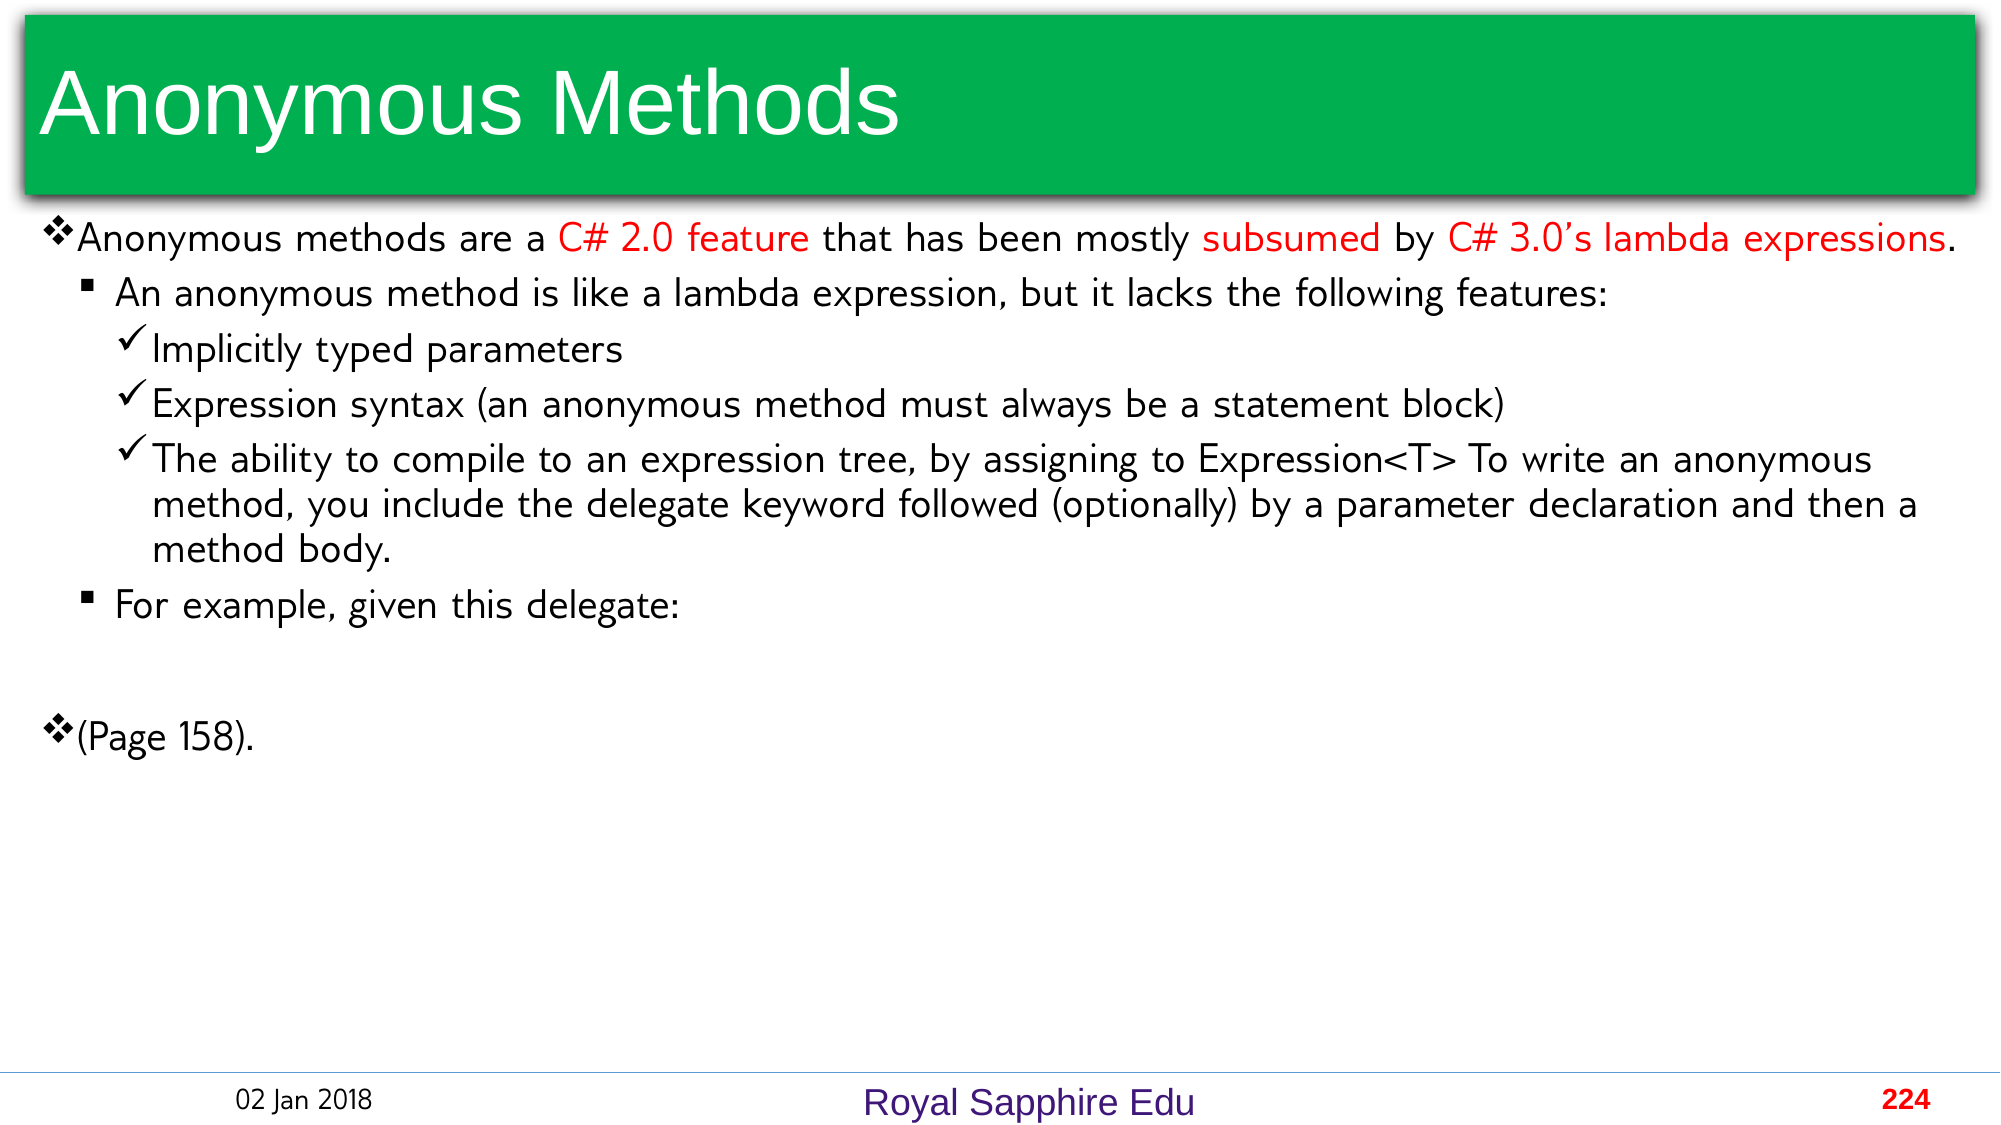

# Anonymous Methods
Anonymous methods are a C# 2.0 feature that has been mostly subsumed by C# 3.0’s lambda expressions.
An anonymous method is like a lambda expression, but it lacks the following features:
Implicitly typed parameters
Expression syntax (an anonymous method must always be a statement block)
The ability to compile to an expression tree, by assigning to Expression<T> To write an anonymous method, you include the delegate keyword followed (optionally) by a parameter declaration and then a method body.
For example, given this delegate:

(Page 158).
02 Jan 2018
224